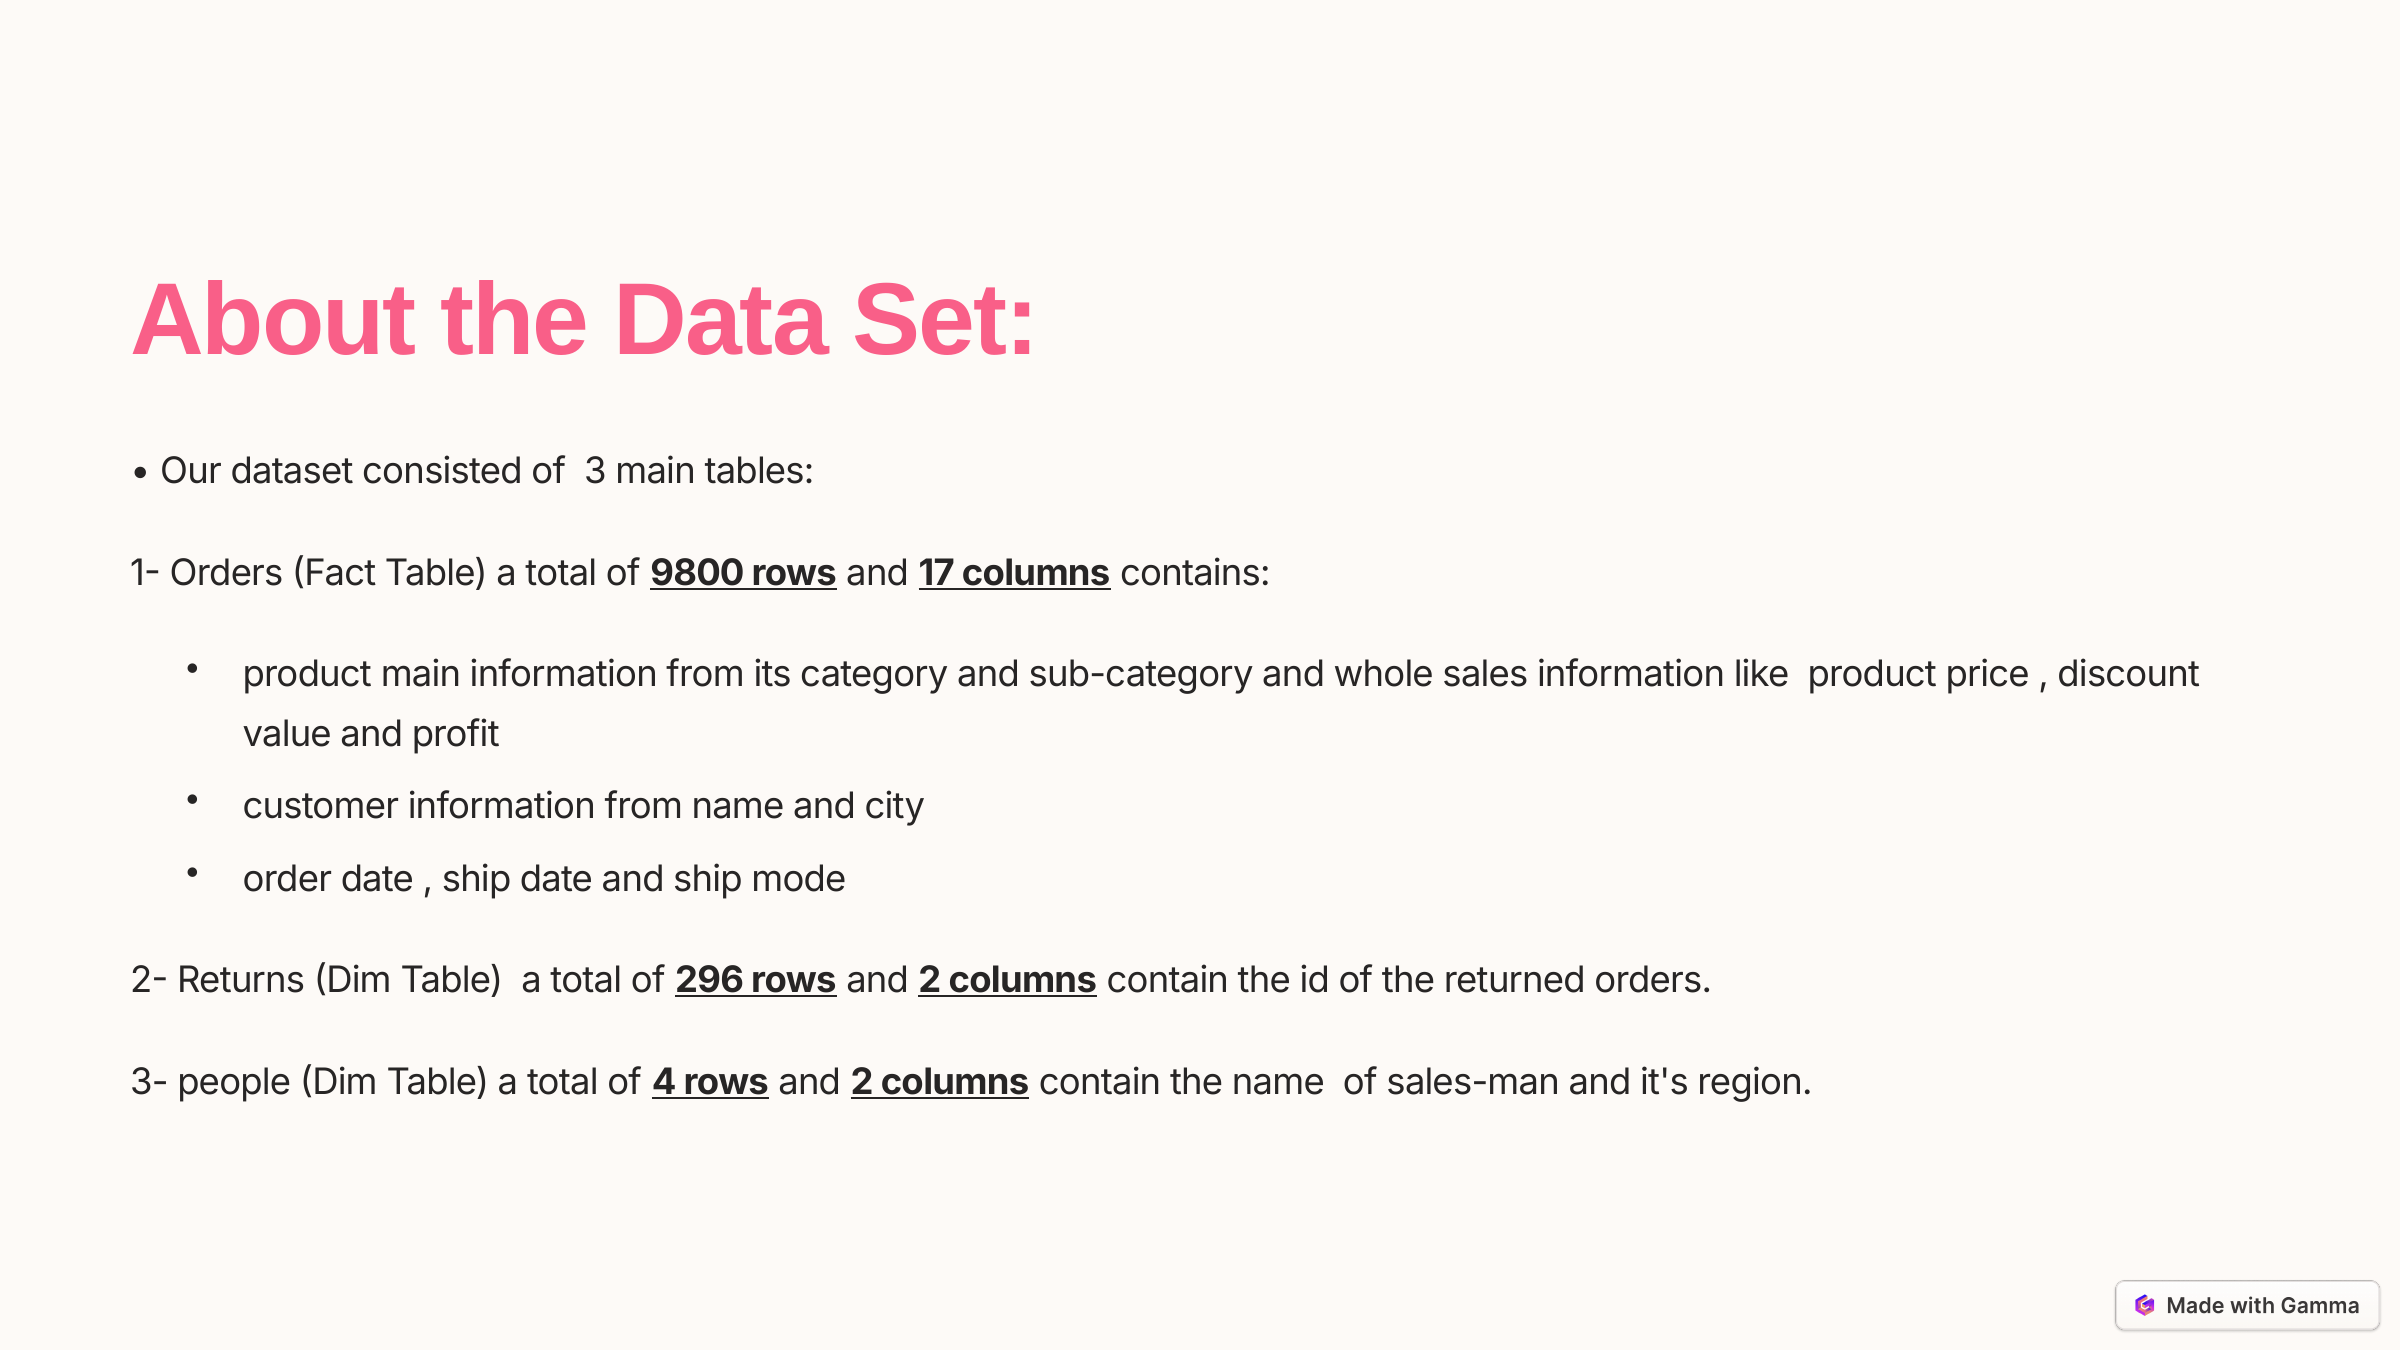

About the Data Set:
• Our dataset consisted of  3 main tables:
1- Orders (Fact Table) a total of 9800 rows and 17 columns contains:
product main information from its category and sub-category and whole sales information like  product price , discount value and profit
customer information from name and city
order date , ship date and ship mode
2- Returns (Dim Table)  a total of 296 rows and 2 columns contain the id of the returned orders.
3- people (Dim Table) a total of 4 rows and 2 columns contain the name  of sales-man and it's region.